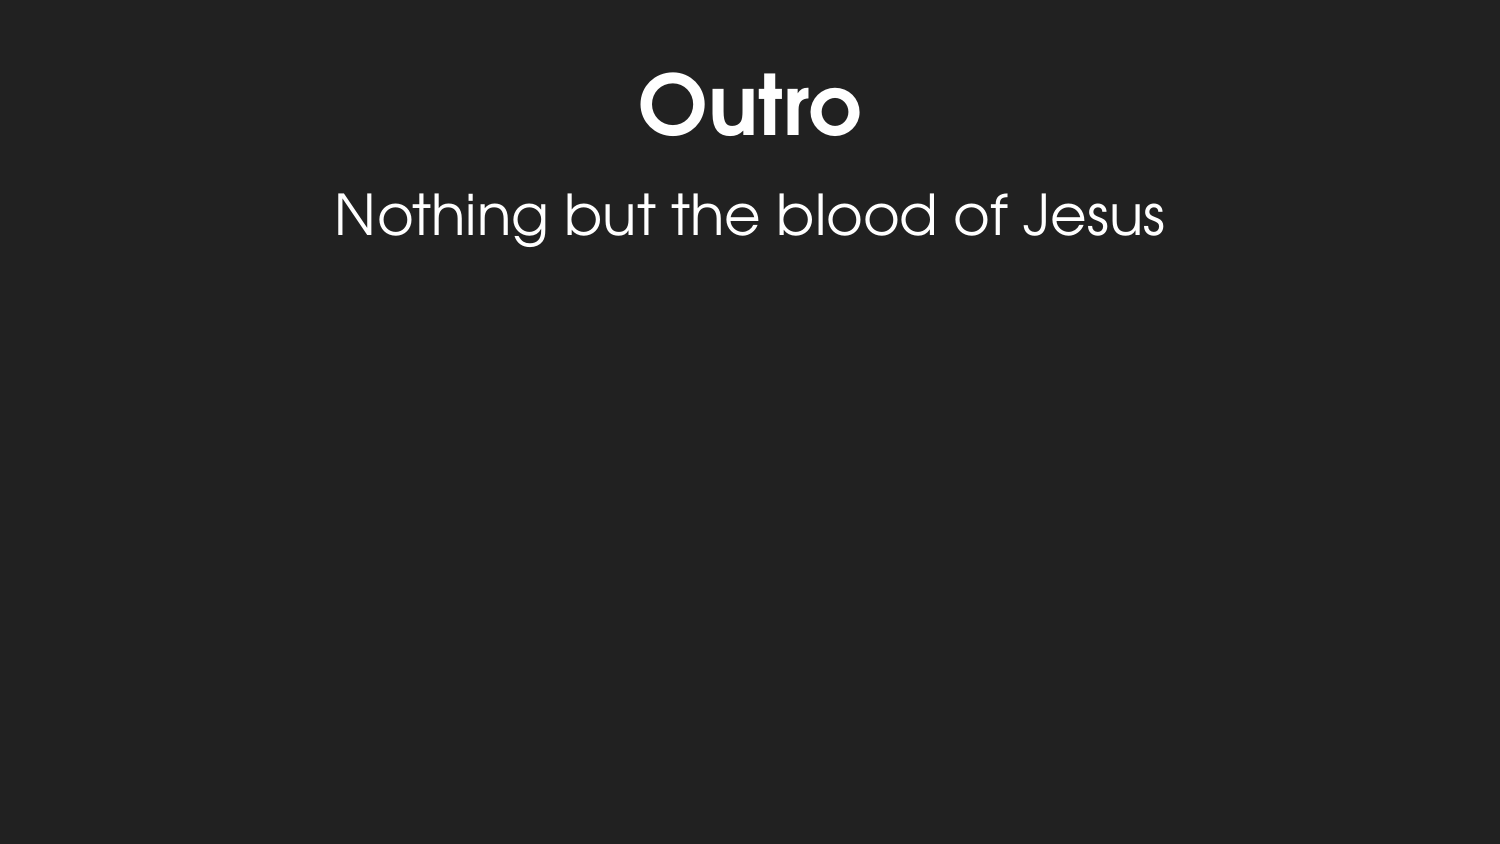

Outro
Nothing but the blood of Jesus